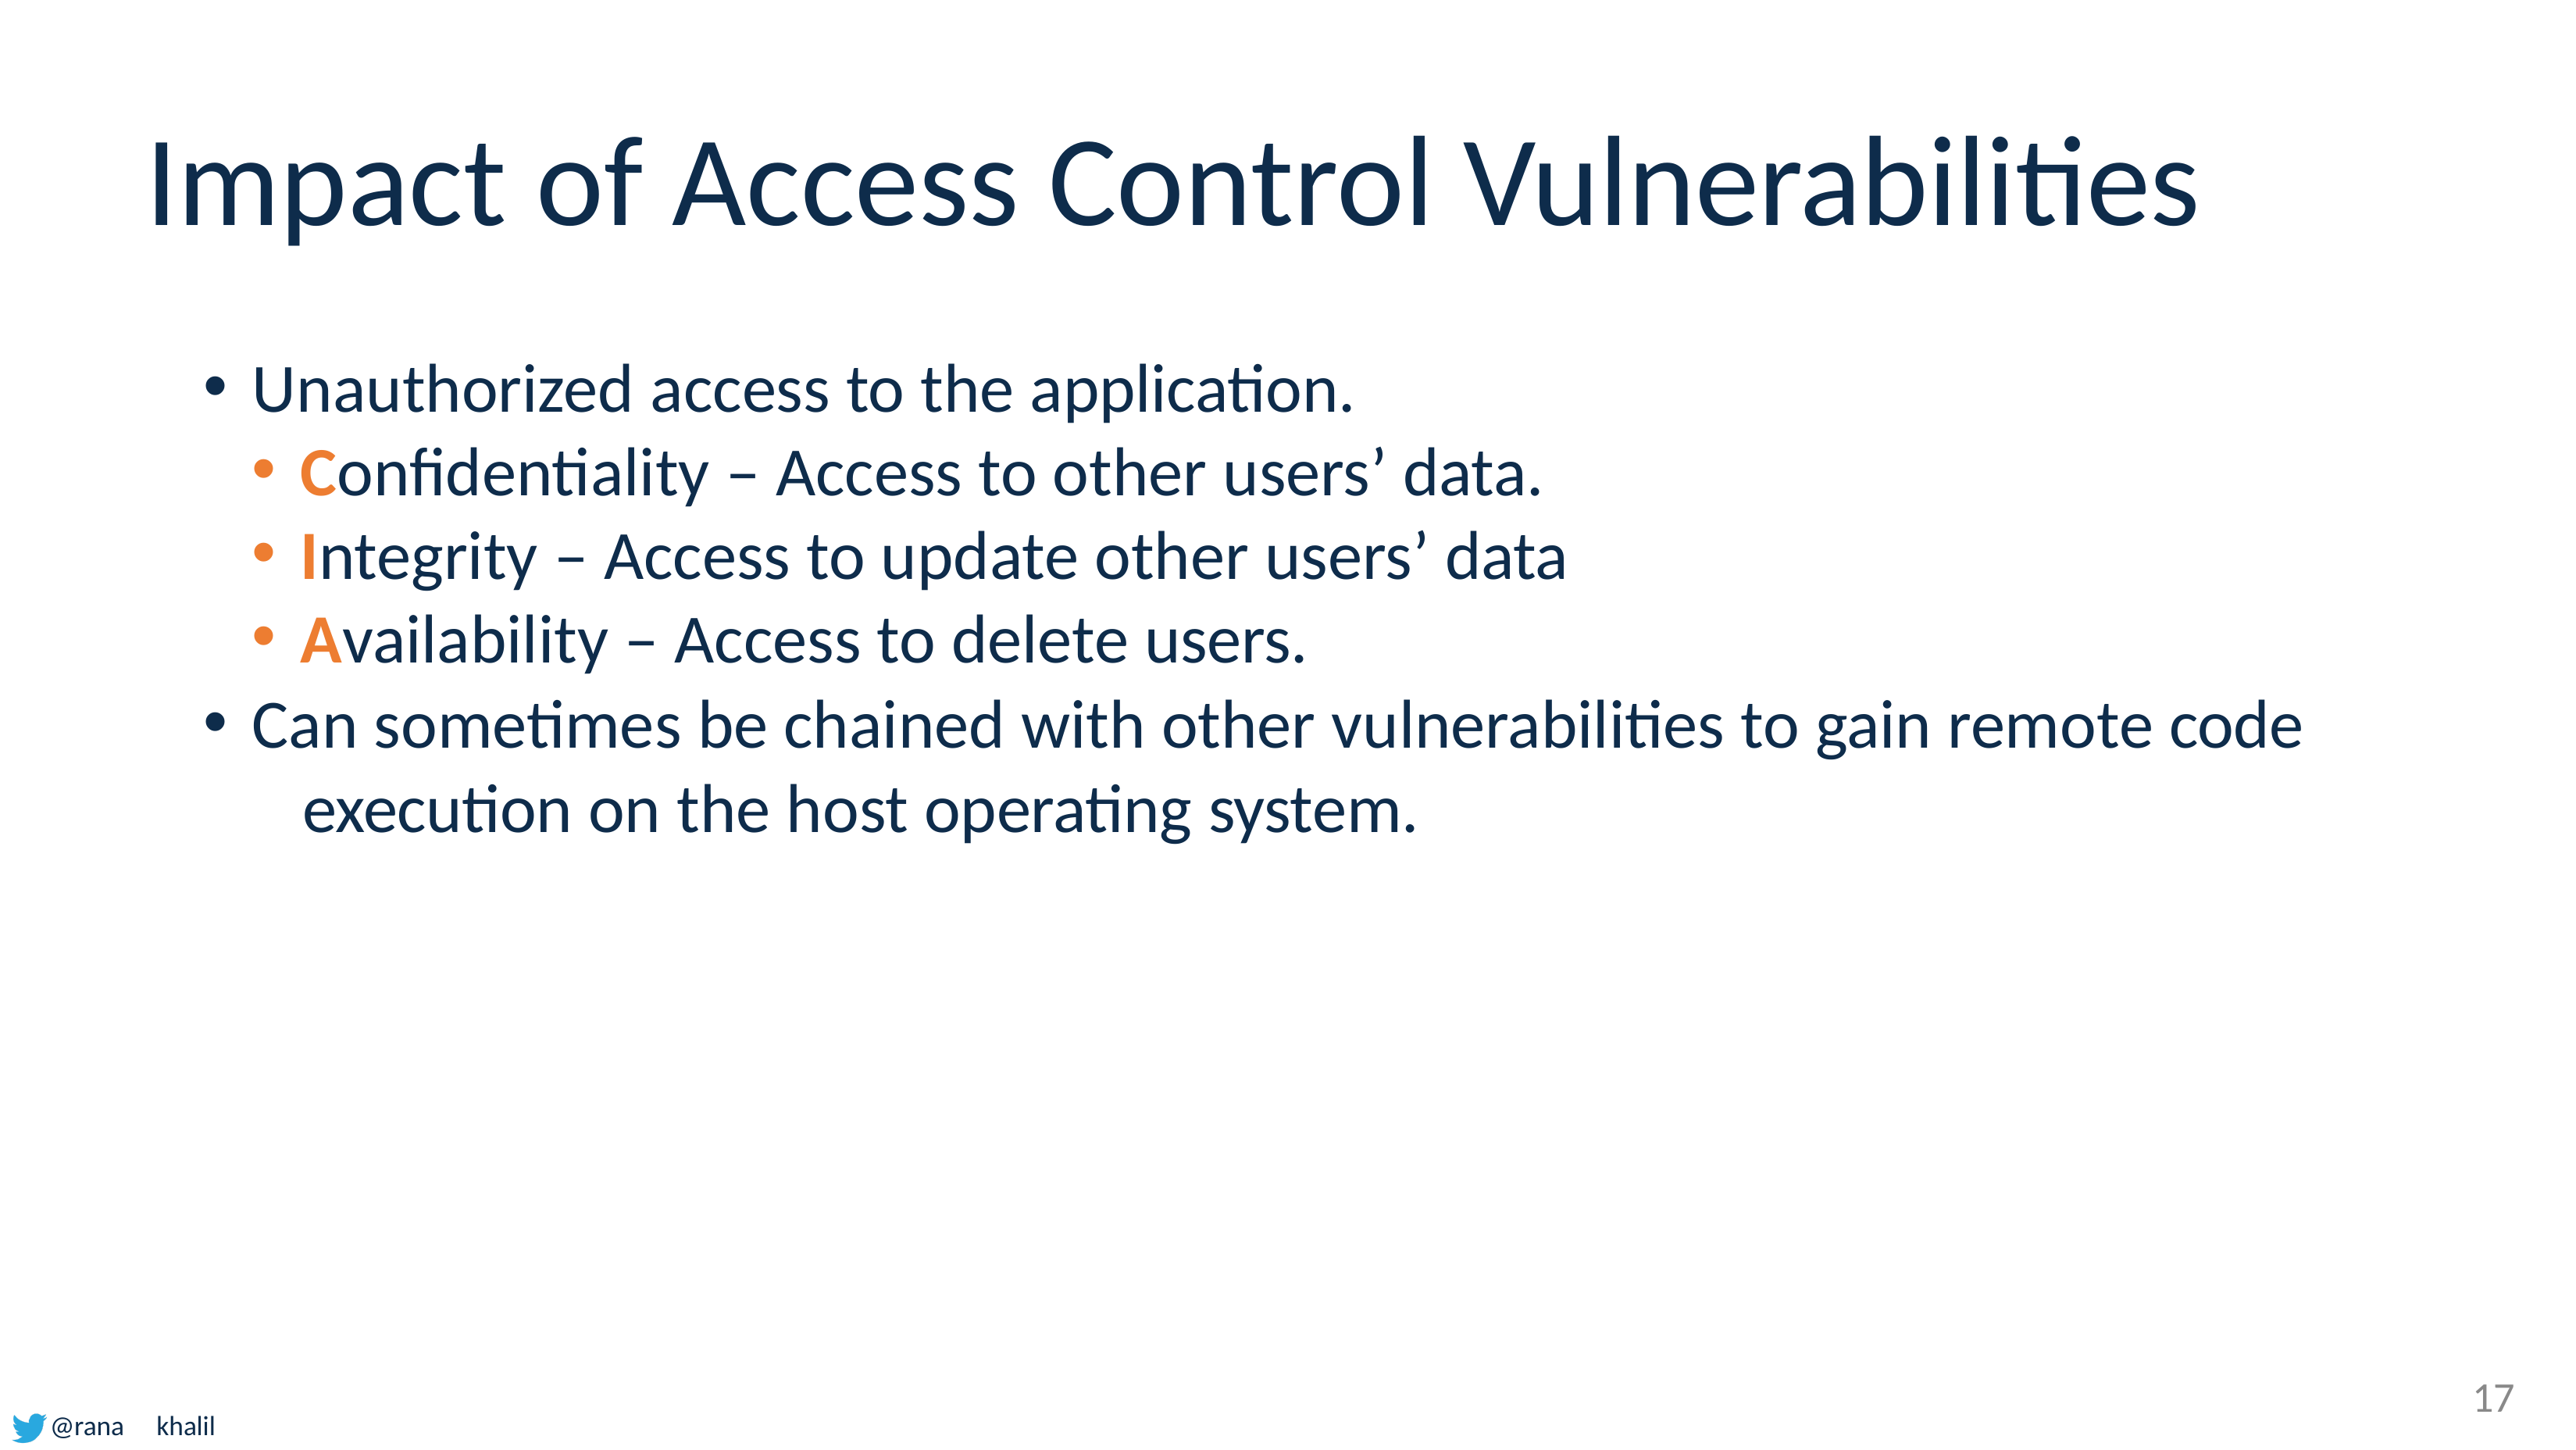

# Impact of Access Control Vulnerabilities
Unauthorized access to the application.
Confidentiality – Access to other users’ data.
Integrity – Access to update other users’ data
Availability – Access to delete users.
Can sometimes be chained with other vulnerabilities to gain remote code 	execution on the host operating system.
17
@rana	khalil